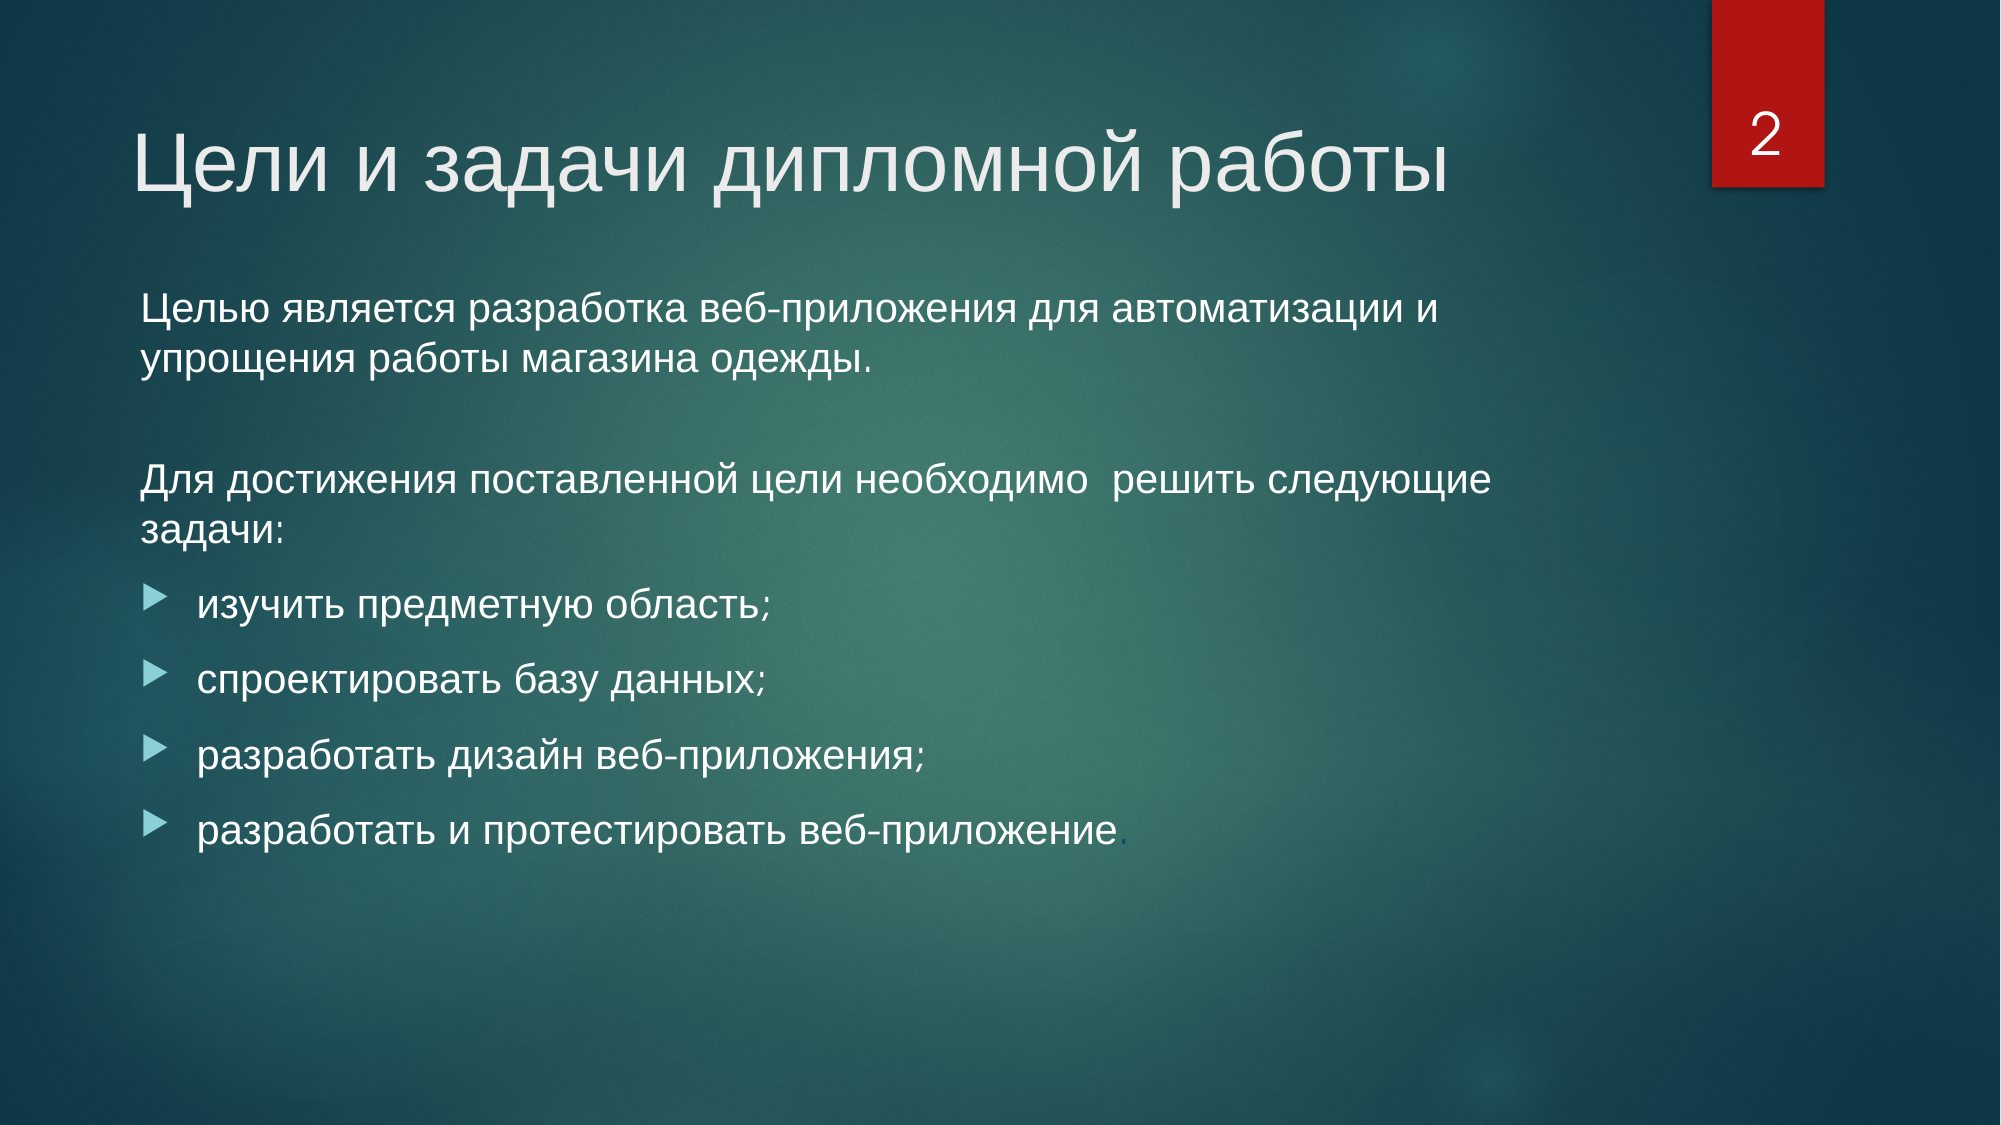

2
# Цели и задачи дипломной работы
Целью является разработка веб-приложения для автоматизации и упрощения работы магазина одежды.

Для достижения поставленной цели необходимо  решить следующие задачи:
изучить предметную область;
спроектировать базу данных;
разработать дизайн веб-приложения;
разработать и протестировать веб-приложение.